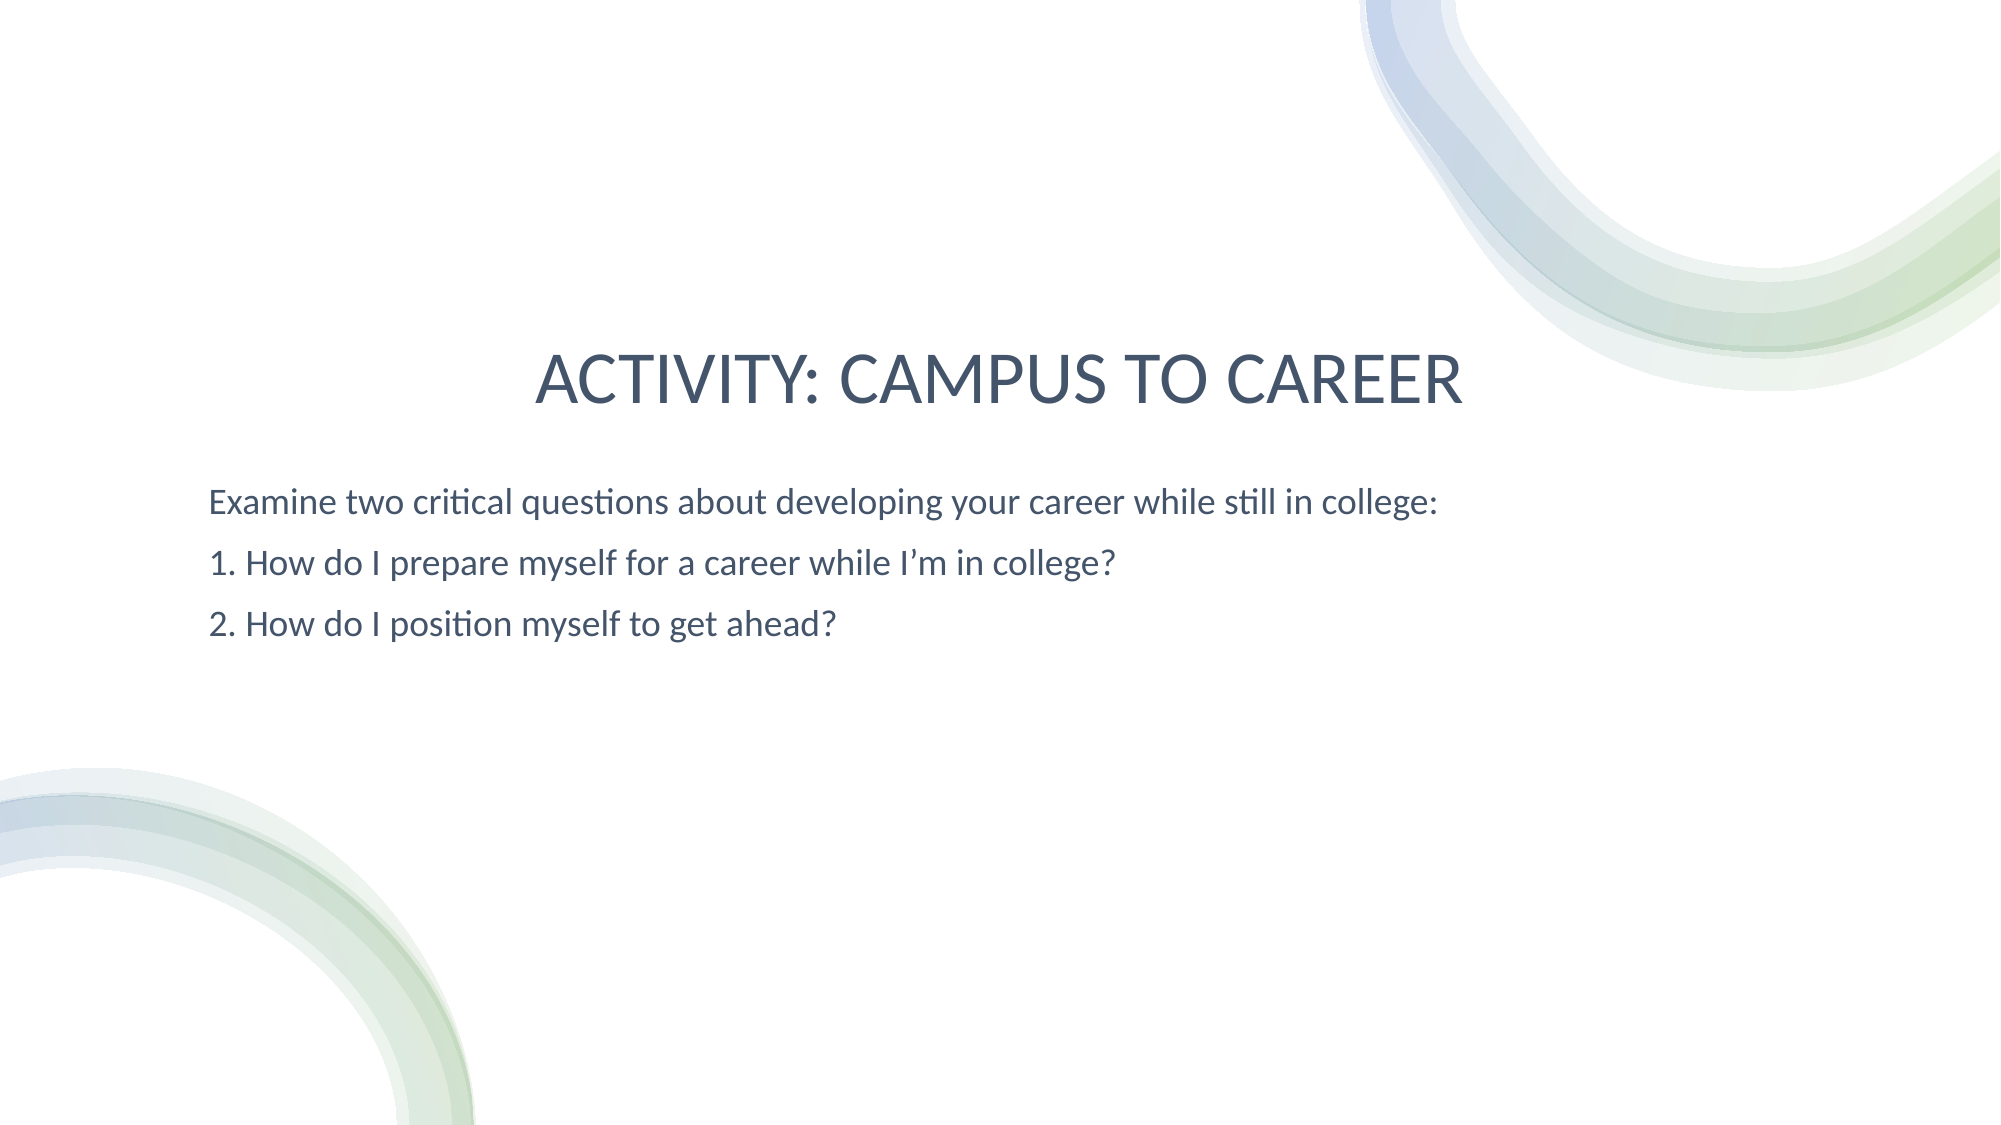

# ACTIVITY: CAMPUS TO CAREER
Examine two critical questions about developing your career while still in college:
1. How do I prepare myself for a career while I’m in college?
2. How do I position myself to get ahead?